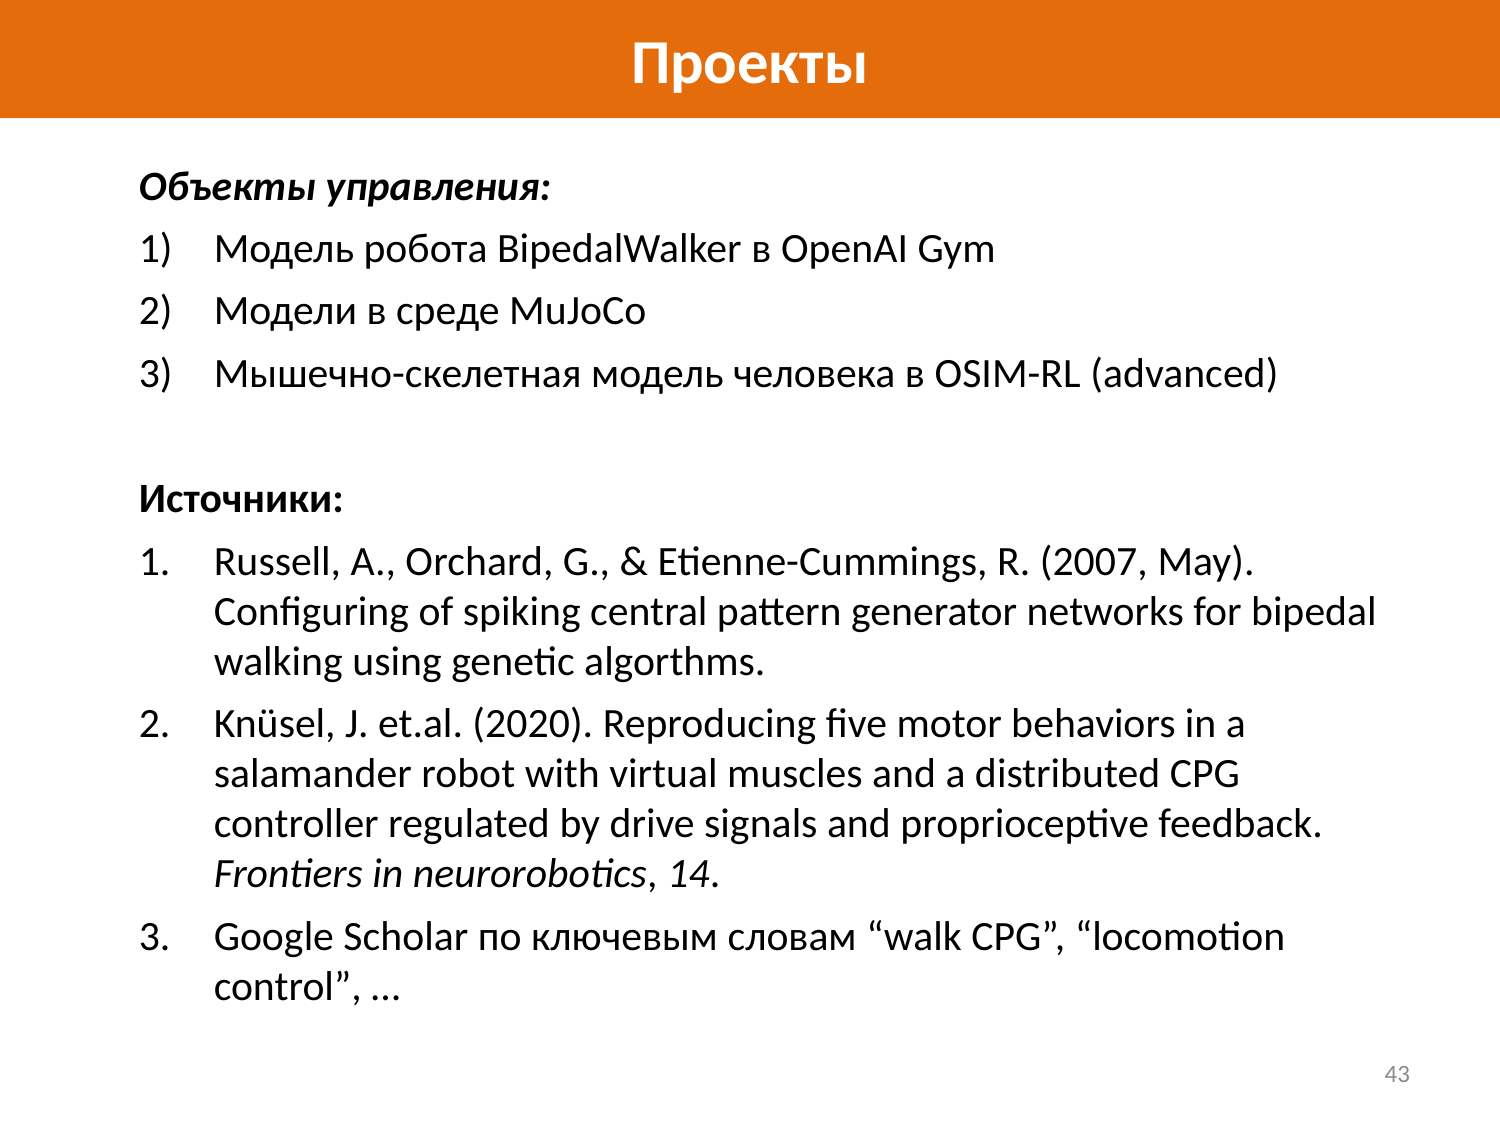

# Проекты
Объекты управления:
Модель робота BipedalWalker в OpenAI Gym
Модели в среде MuJoCo
Мышечно-скелетная модель человека в OSIM-RL (advanced)

Источники:
Russell, A., Orchard, G., & Etienne-Cummings, R. (2007, May). Configuring of spiking central pattern generator networks for bipedal walking using genetic algorthms.
Knüsel, J. et.al. (2020). Reproducing five motor behaviors in a salamander robot with virtual muscles and a distributed CPG controller regulated by drive signals and proprioceptive feedback. Frontiers in neurorobotics, 14.
Google Scholar по ключевым словам “walk CPG”, “locomotion control”, …

43